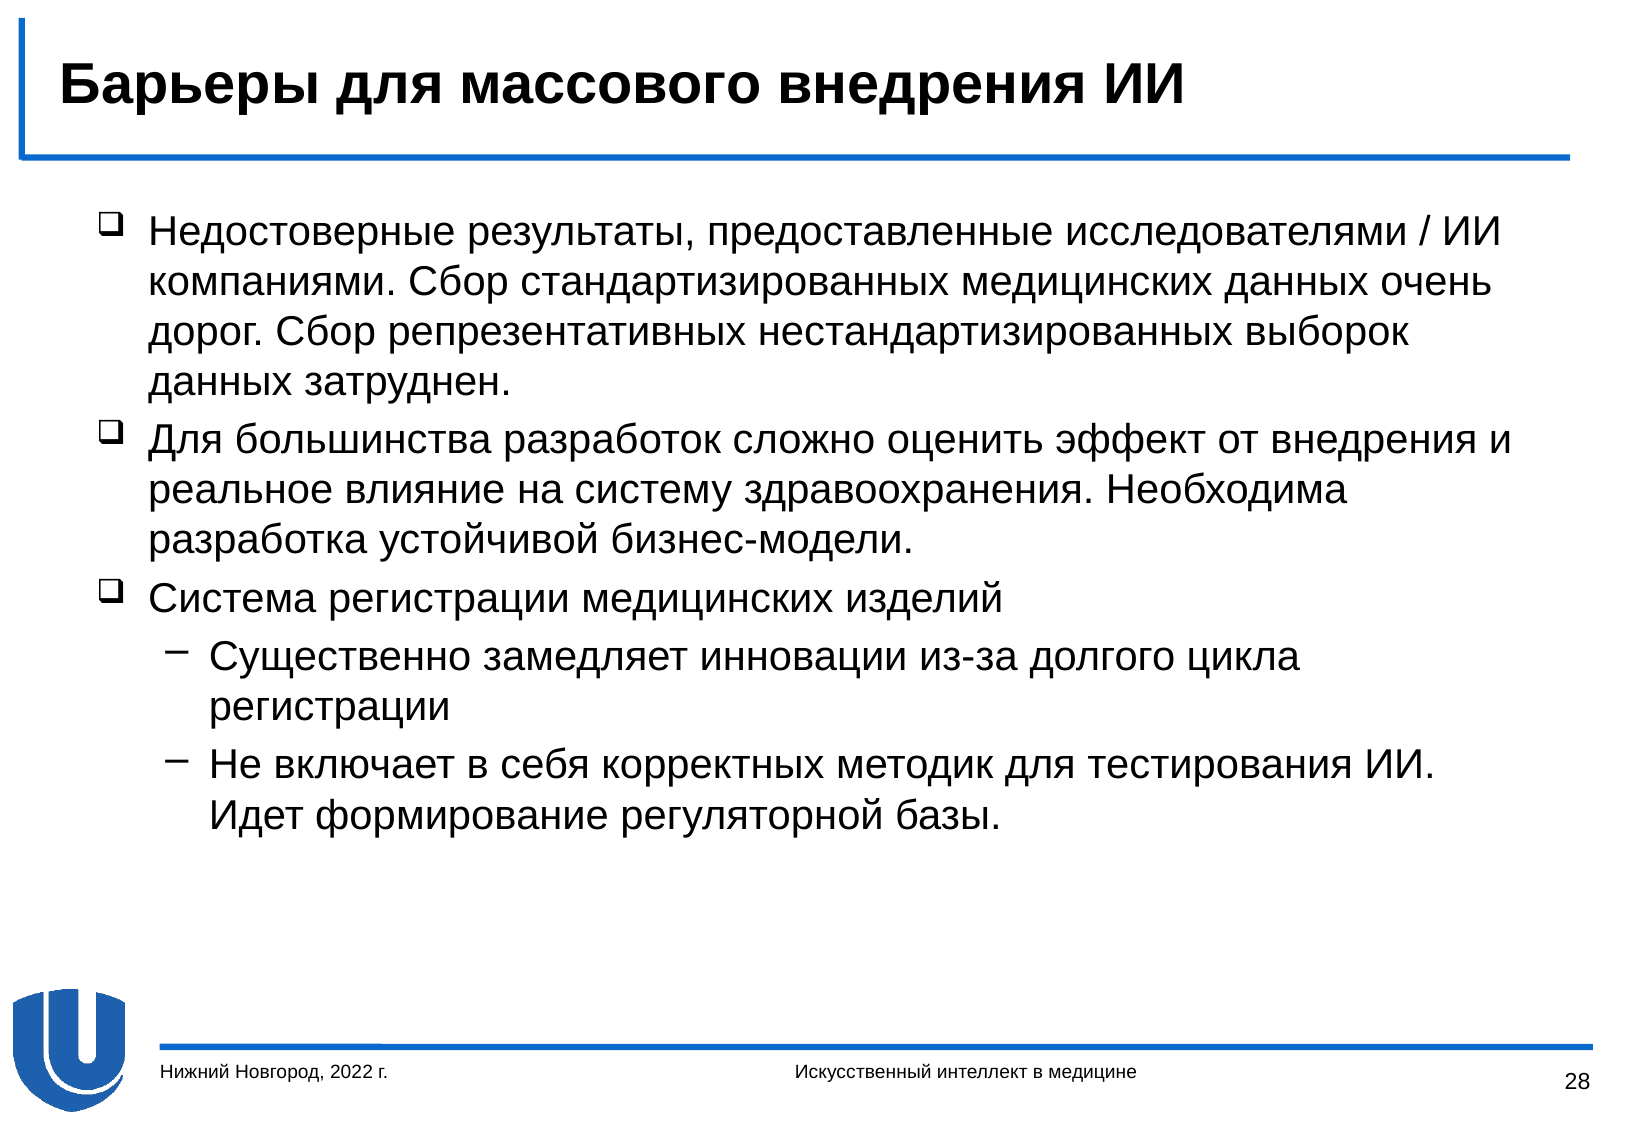

# Барьеры для массового внедрения ИИ
Недостоверные результаты, предоставленные исследователями / ИИ компаниями. Сбор стандартизированных медицинских данных очень дорог. Сбор репрезентативных нестандартизированных выборок данных затруднен.
Для большинства разработок сложно оценить эффект от внедрения и реальное влияние на систему здравоохранения. Необходима разработка устойчивой бизнес-модели.
Система регистрации медицинских изделий
Существенно замедляет инновации из-за долгого цикла регистрации
Не включает в себя корректных методик для тестирования ИИ. Идет формирование регуляторной базы.
Нижний Новгород, 2022 г.
Искусственный интеллект в медицине